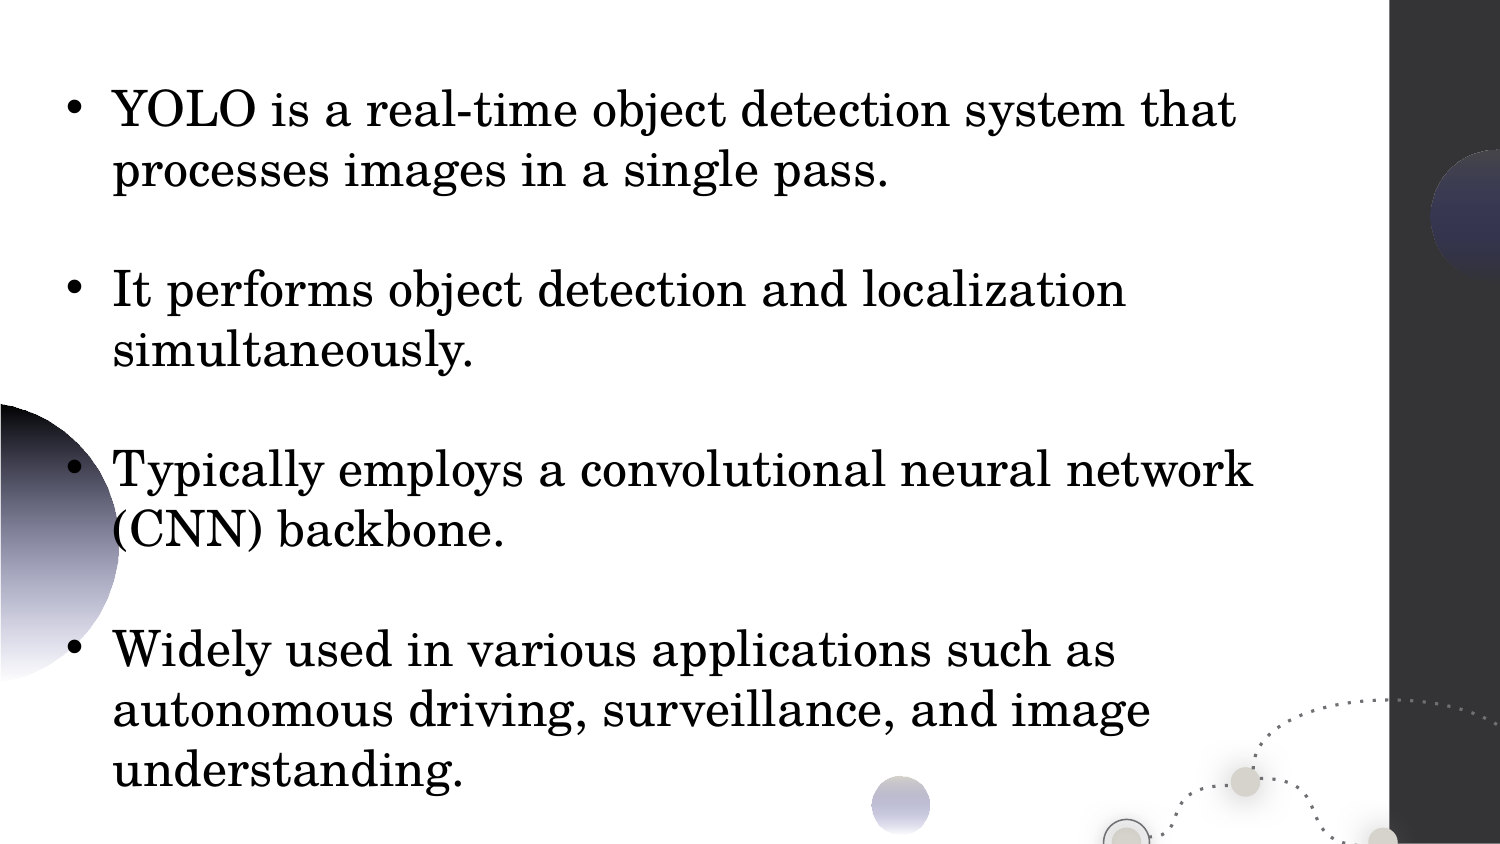

YOLO is a real-time object detection system that processes images in a single pass.

It performs object detection and localization simultaneously.

Typically employs a convolutional neural network (CNN) backbone.

Widely used in various applications such as autonomous driving, surveillance, and image understanding.